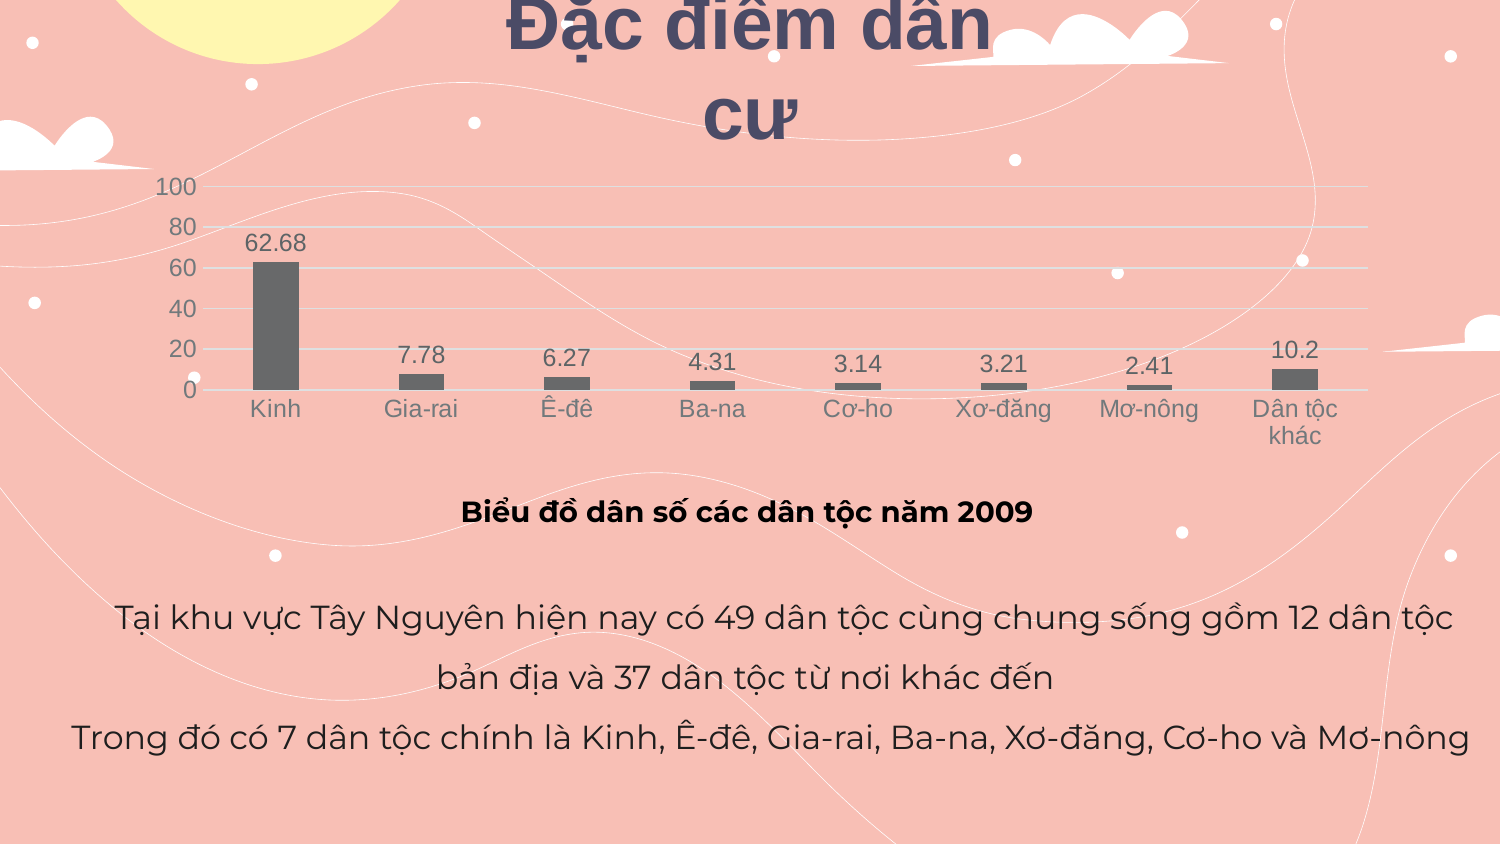

# Đặc điểm dân cư

### Chart

| Category | Sales |
|---|---|
| Kinh | 62.68 |
| Gia-rai | 7.78 |
| Ê-đê | 6.27 |
| Ba-na | 4.31 |
| Cơ-ho | 3.14 |
| Xơ-đăng | 3.21 |
| Mơ-nông | 2.41 |
| Dân tộc khác | 10.2 |
Biểu đồ dân số các dân tộc năm 2009
        Tại khu vực Tây Nguyên hiện nay có 49 dân tộc cùng chung sống gồm 12 dân tộc bản địa và 37 dân tộc từ nơi khác đến
      Trong đó có 7 dân tộc chính là Kinh, Ê-đê, Gia-rai, Ba-na, Xơ-đăng, Cơ-ho và Mơ-nông